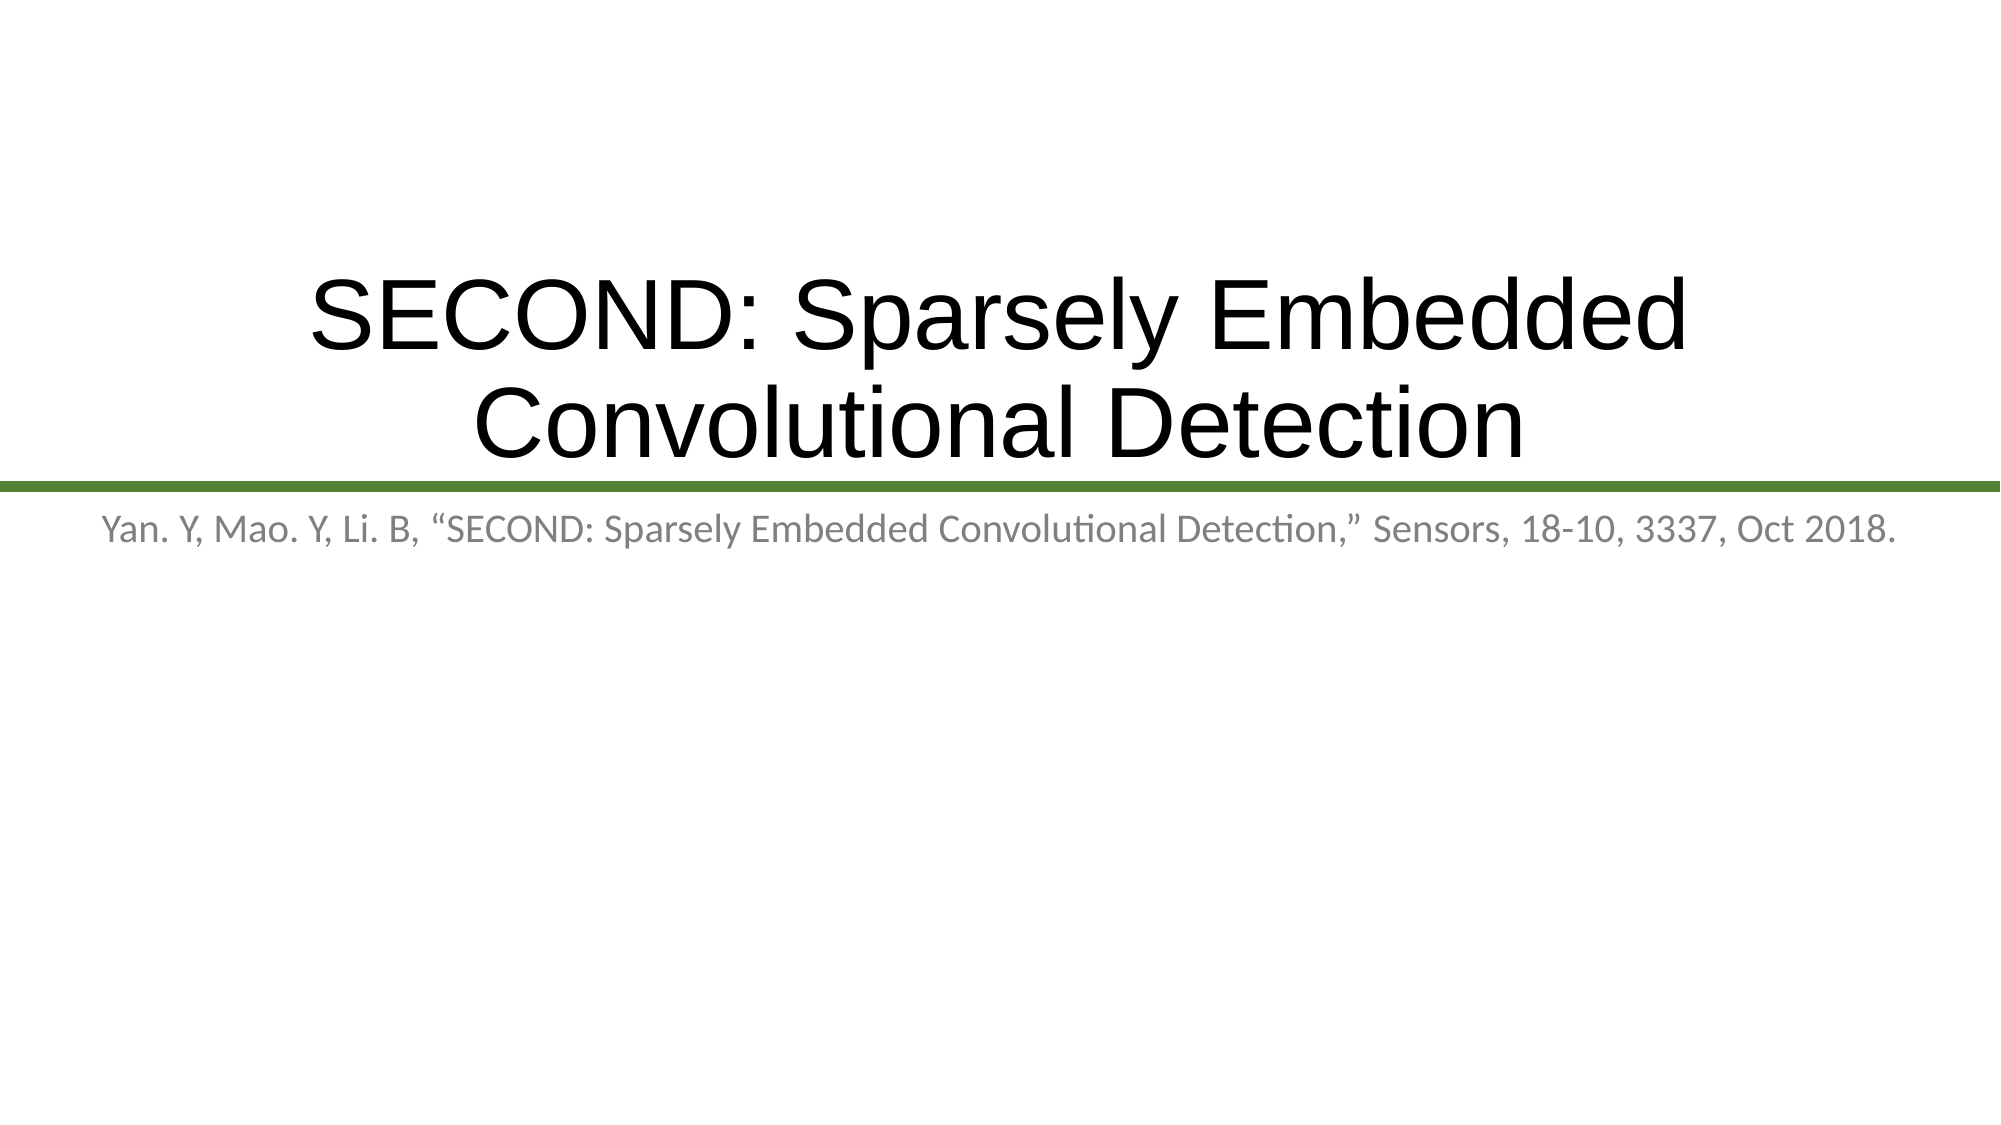

# SECOND: Sparsely Embedded Convolutional Detection
Yan. Y, Mao. Y, Li. B, “SECOND: Sparsely Embedded Convolutional Detection,” Sensors, 18-10, 3337, Oct 2018.